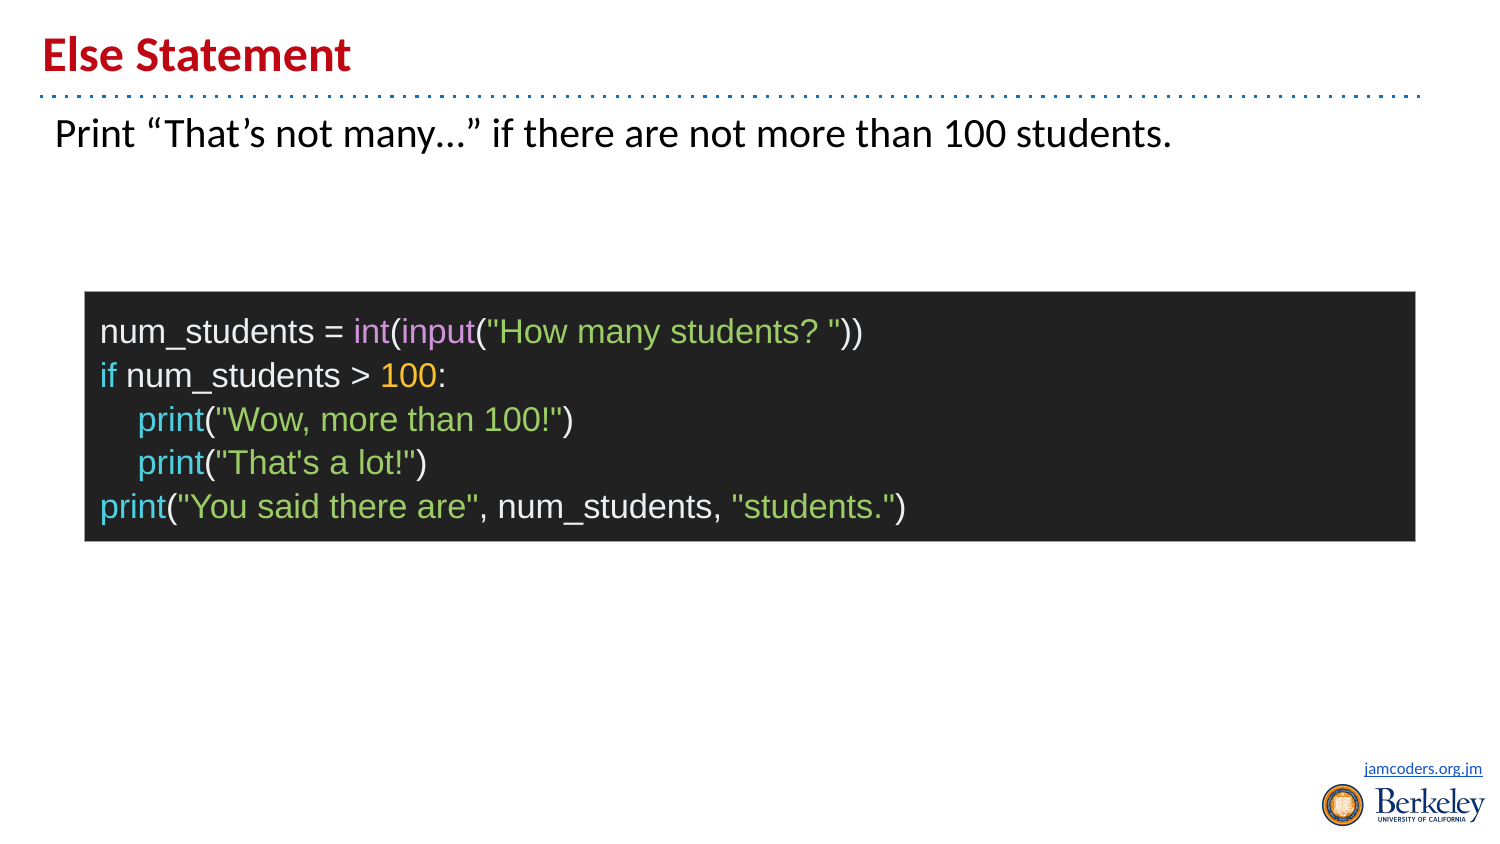

# Else Statement
Print “That’s not many…” if there are not more than 100 students.

| num\_students = int(input("How many students? ")) if num\_students > 100: print("Wow, more than 100!") print("That's a lot!") print("You said there are", num\_students, "students.") |
| --- |